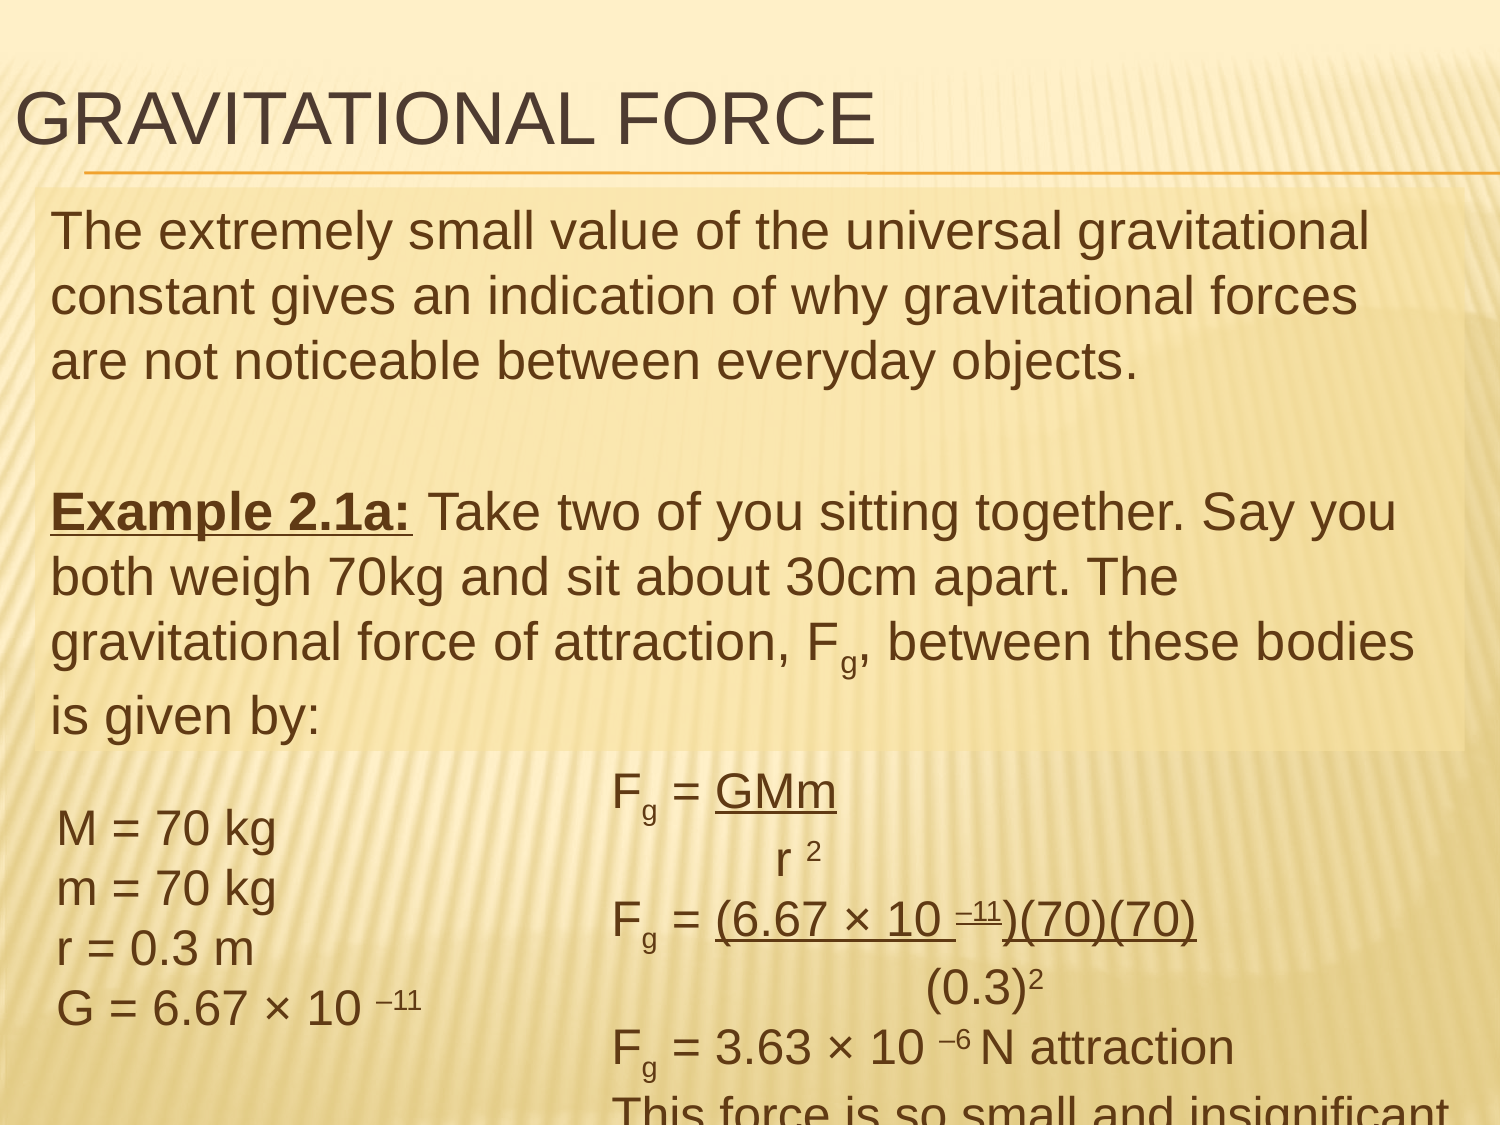

Gravitational FORCE
The extremely small value of the universal gravitational constant gives an indication of why gravitational forces are not noticeable between everyday objects.

Example 2.1a: Take two of you sitting together. Say you both weigh 70kg and sit about 30cm apart. The gravitational force of attraction, Fg, between these bodies is given by:

Fg = GMm
	 r 2
Fg = (6.67 × 10 –11)(70)(70)
		 (0.3)2
Fg = 3.63 × 10 –6 N attraction
This force is so small and insignificant.
M = 70 kg
m = 70 kg
r = 0.3 m
G = 6.67 × 10 –11